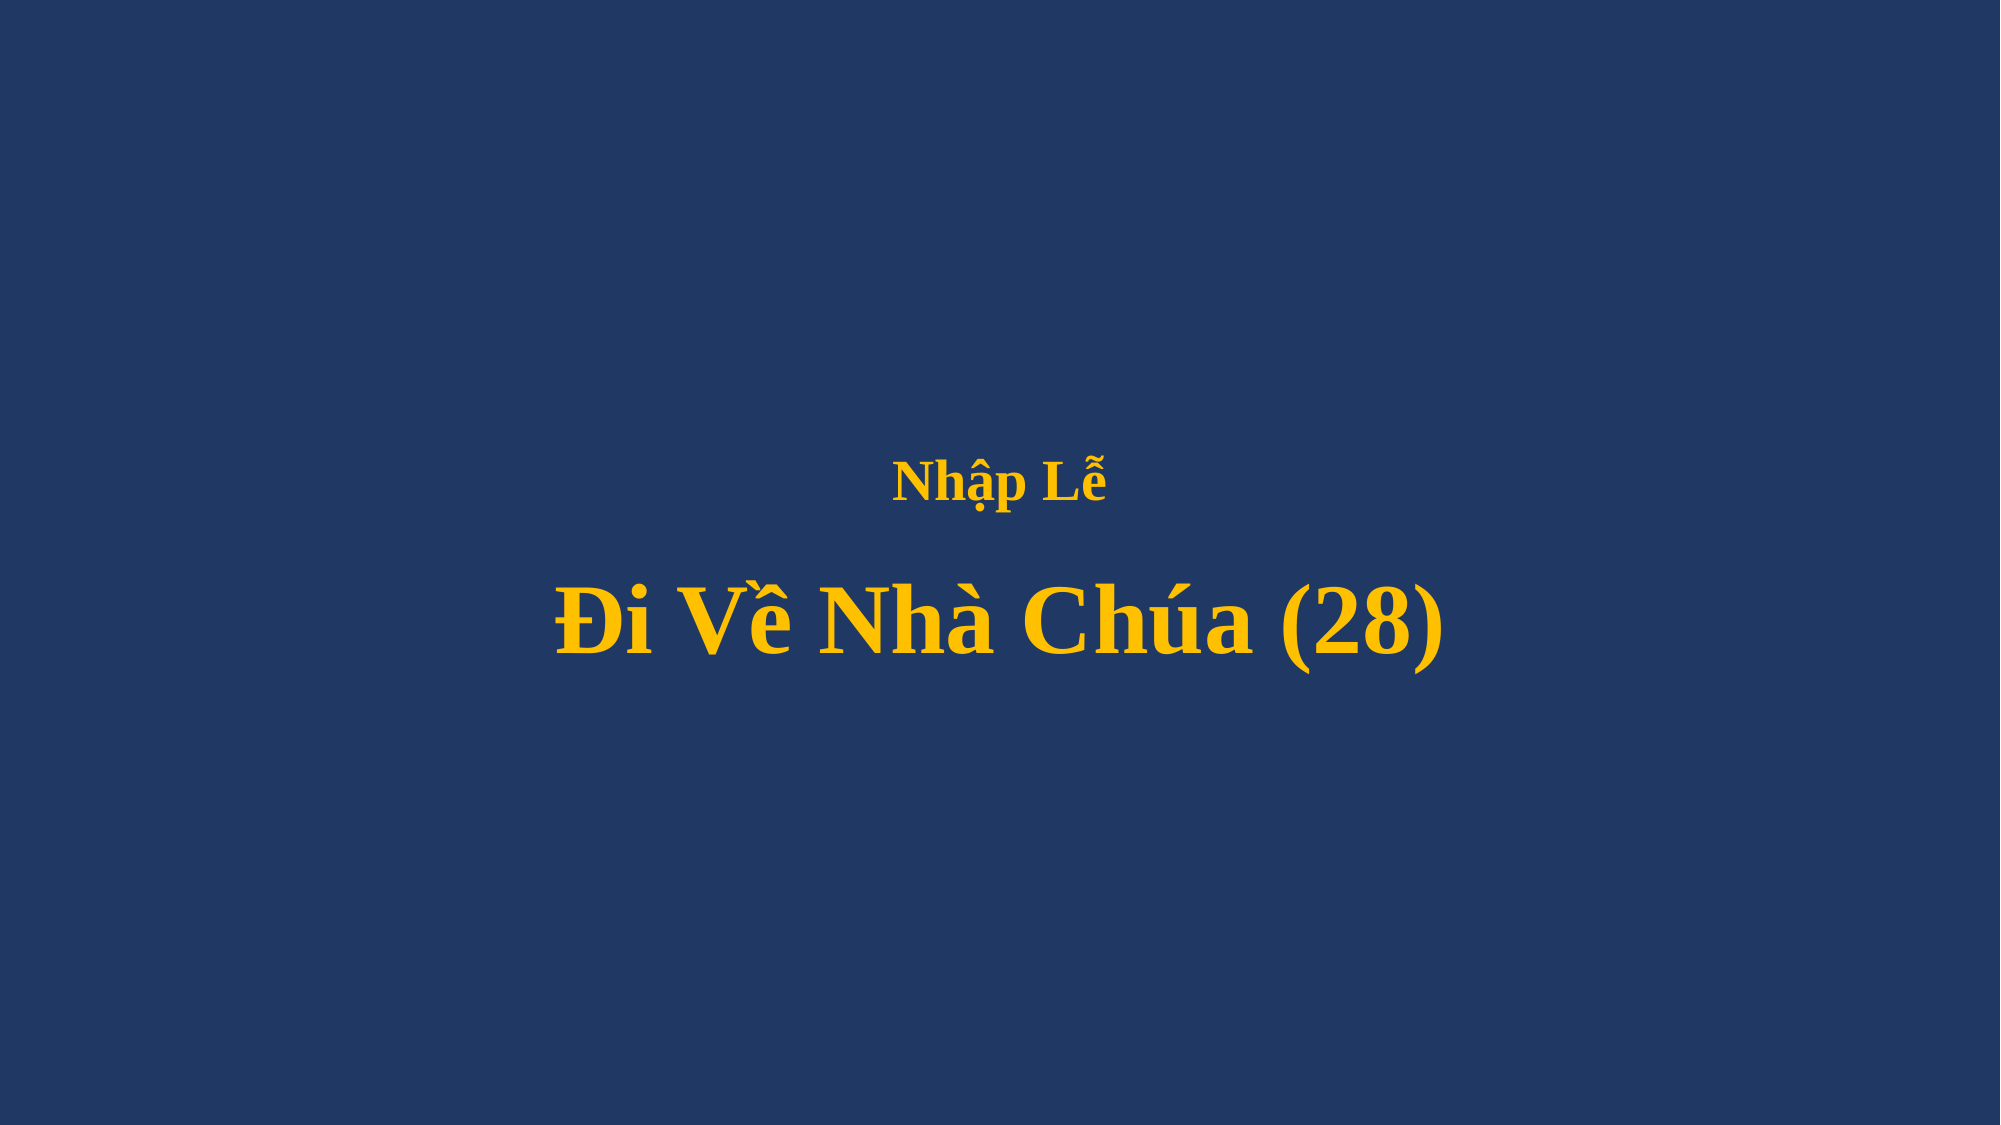

# Nhập Lễ Đi Về Nhà Chúa (28)